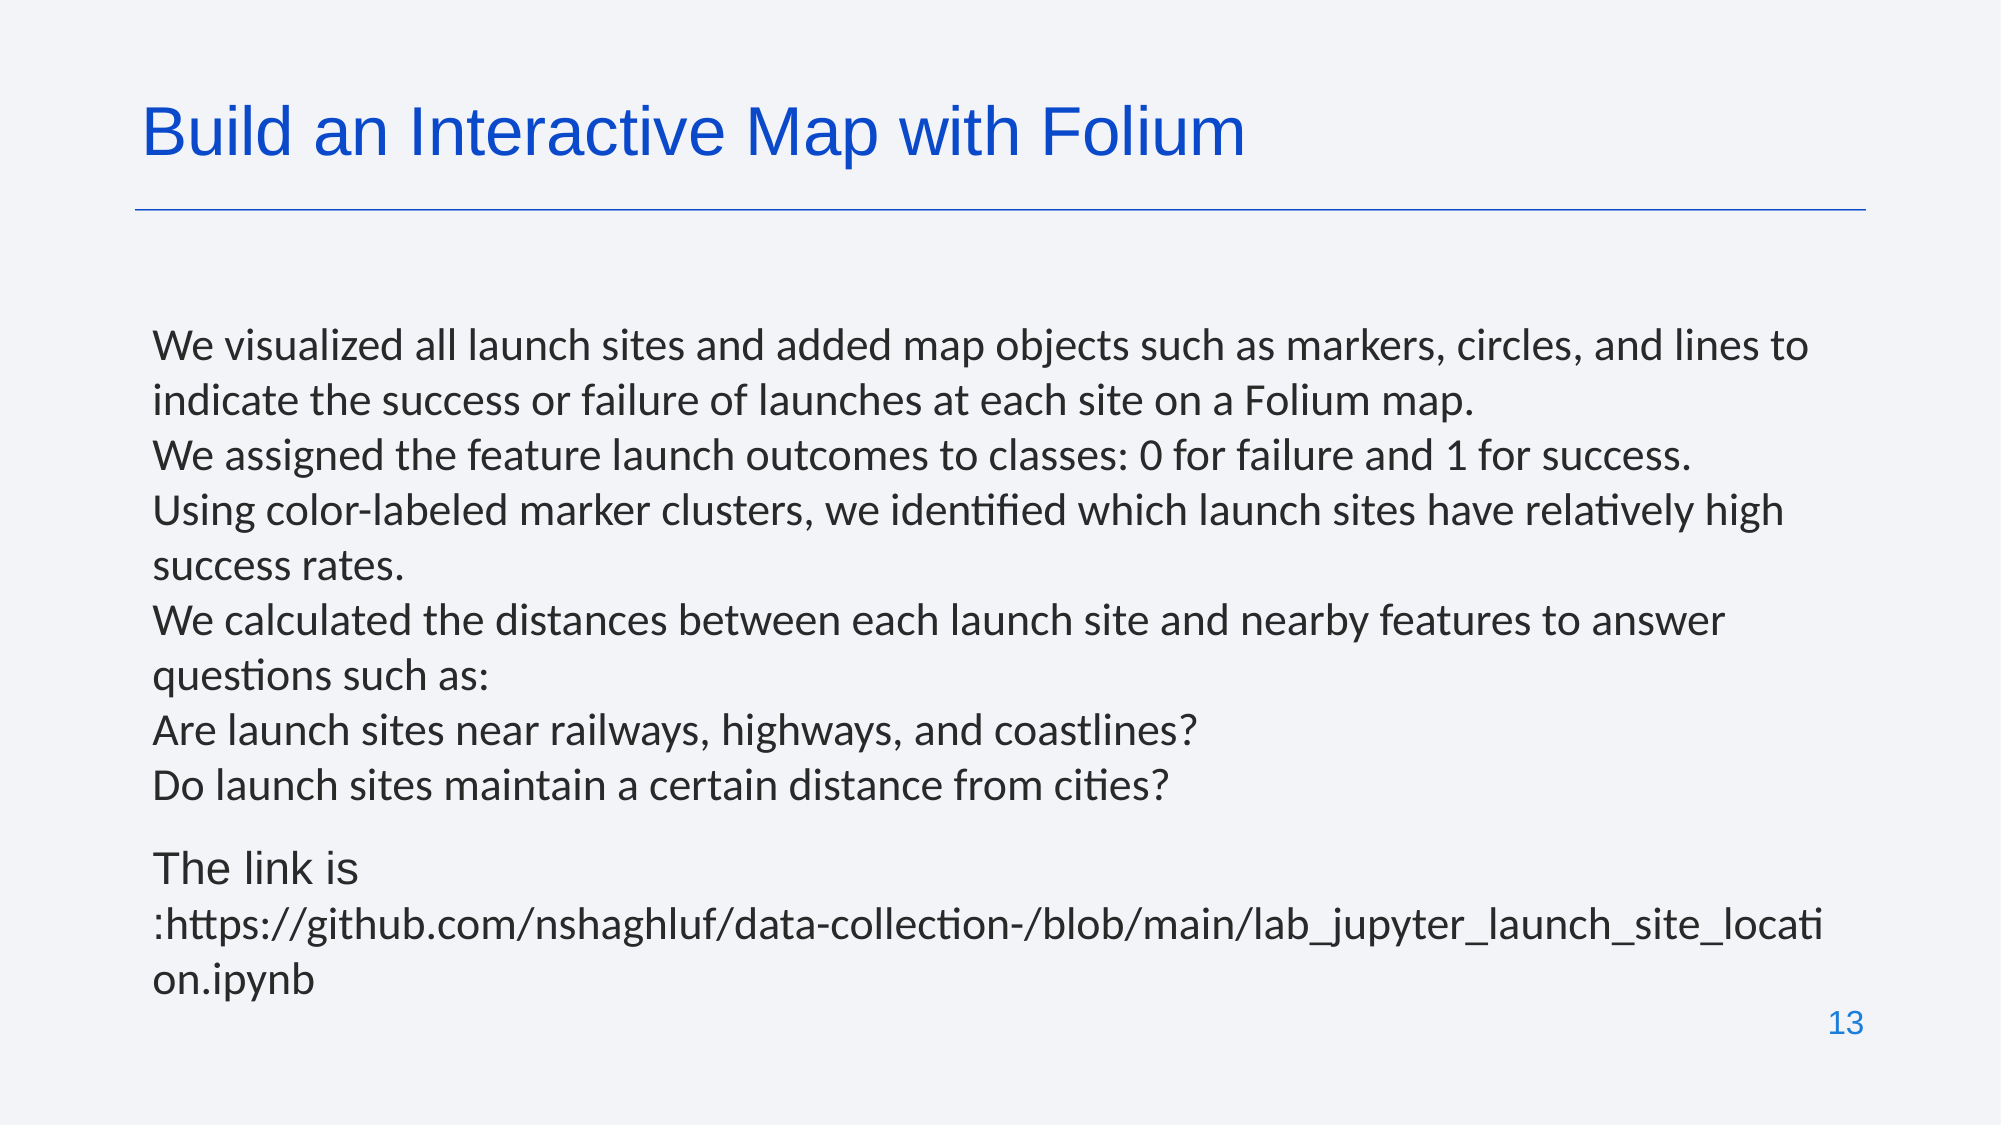

Build an Interactive Map with Folium
We visualized all launch sites and added map objects such as markers, circles, and lines to indicate the success or failure of launches at each site on a Folium map.
We assigned the feature launch outcomes to classes: 0 for failure and 1 for success.
Using color-labeled marker clusters, we identified which launch sites have relatively high success rates.
We calculated the distances between each launch site and nearby features to answer questions such as:
Are launch sites near railways, highways, and coastlines?
Do launch sites maintain a certain distance from cities?
The link is :https://github.com/nshaghluf/data-collection-/blob/main/lab_jupyter_launch_site_location.ipynb

13